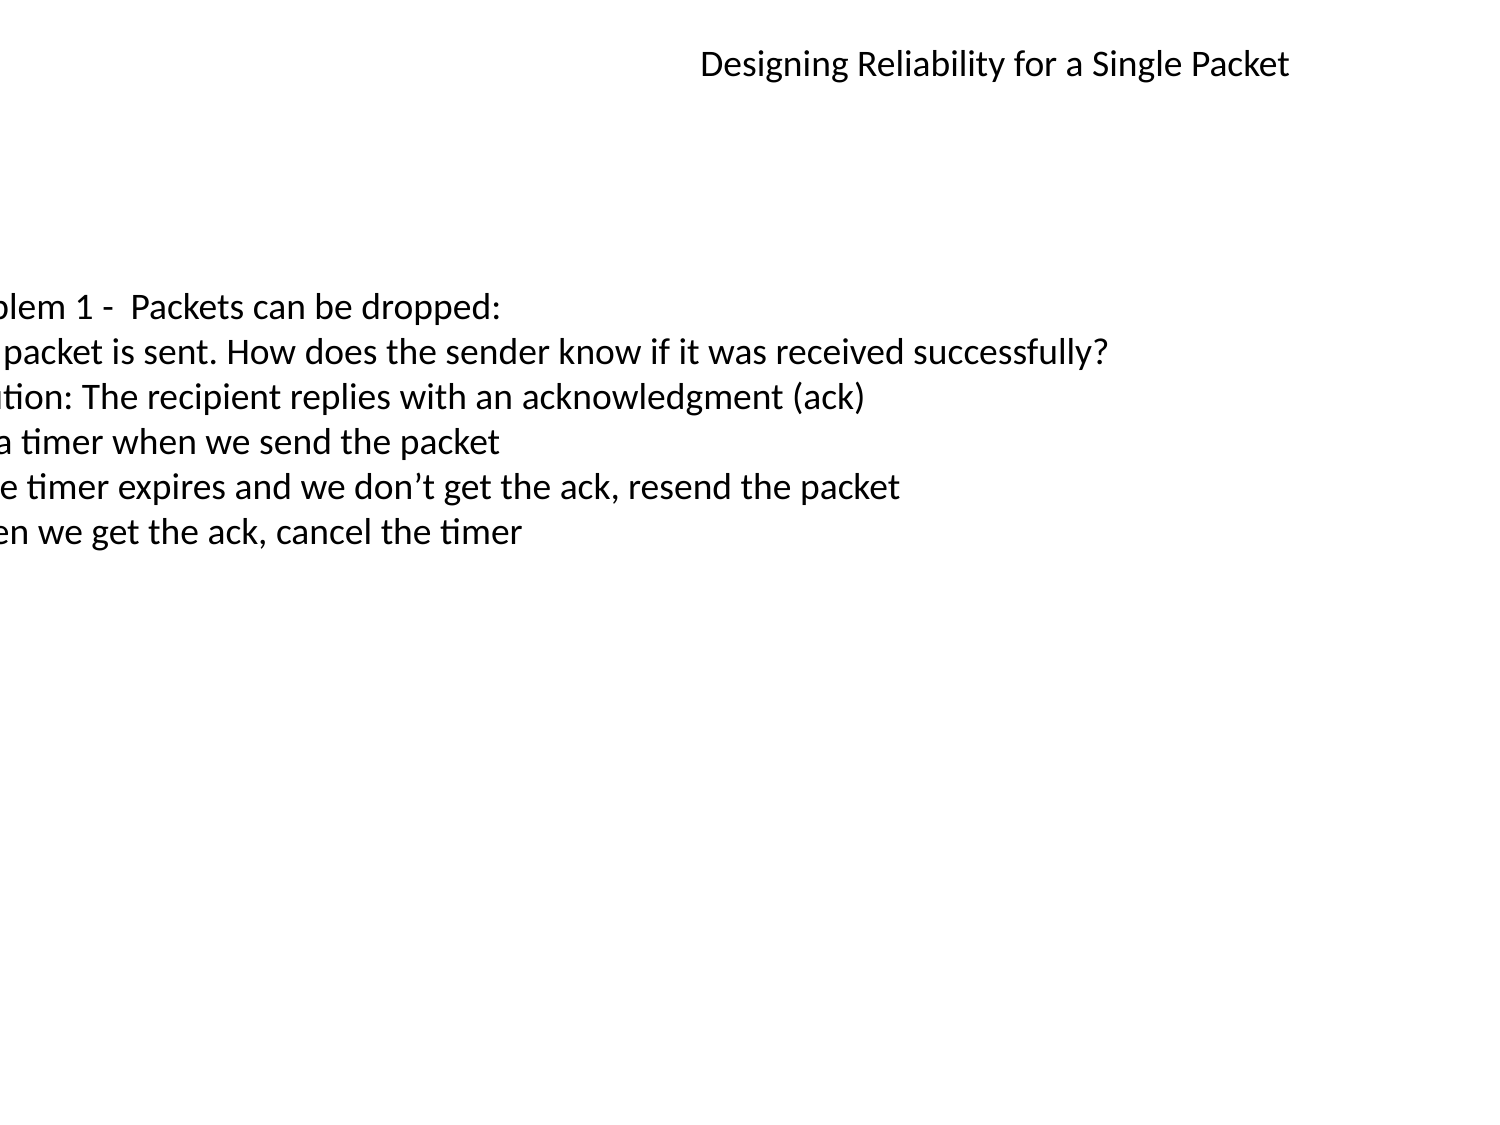

Designing Reliability for a Single Packet
Problem 1 -  Packets can be dropped:
The packet is sent. How does the sender know if it was received successfully?
Solution: The recipient replies with an acknowledgment (ack)
Set a timer when we send the packet
If the timer expires and we don’t get the ack, resend the packet
When we get the ack, cancel the timer